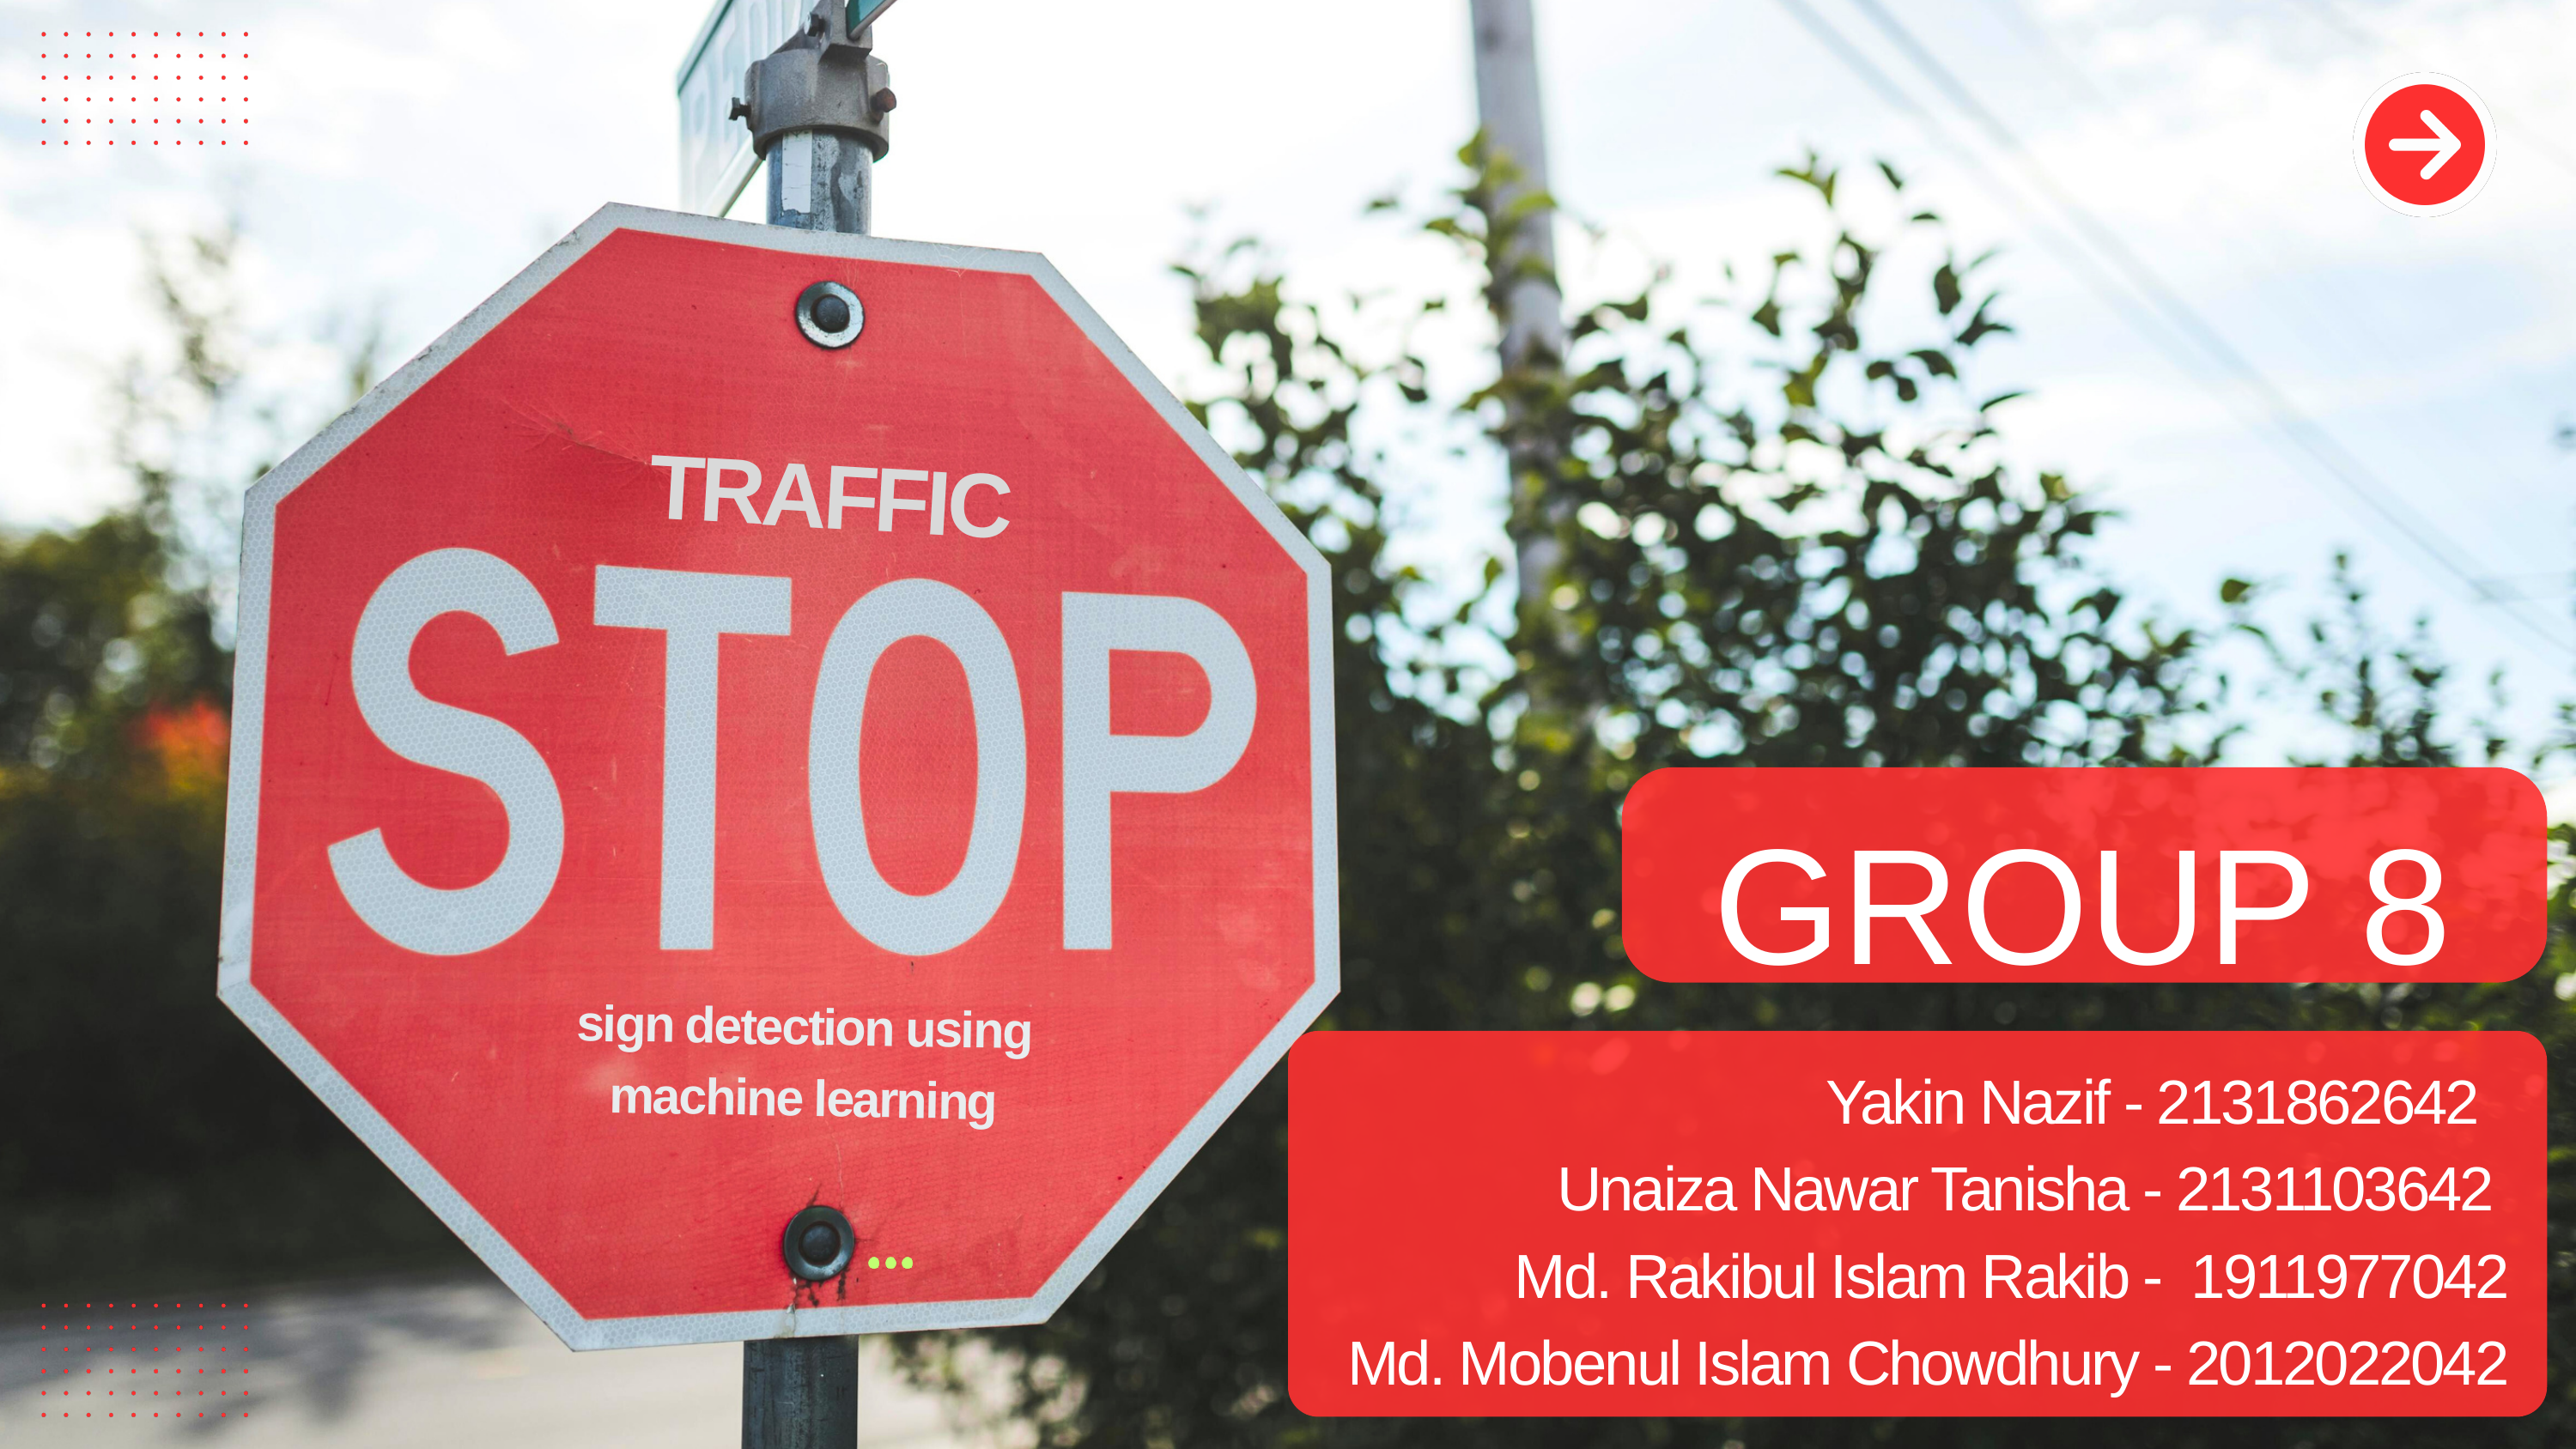

TRAFFIC

GROUP 8
sign detection using
machine learning

Yakin Nazif - 2131862642
Unaiza Nawar Tanisha - 2131103642
Md. Rakibul Islam Rakib -  1911977042
Md. Mobenul Islam Chowdhury - 2012022042